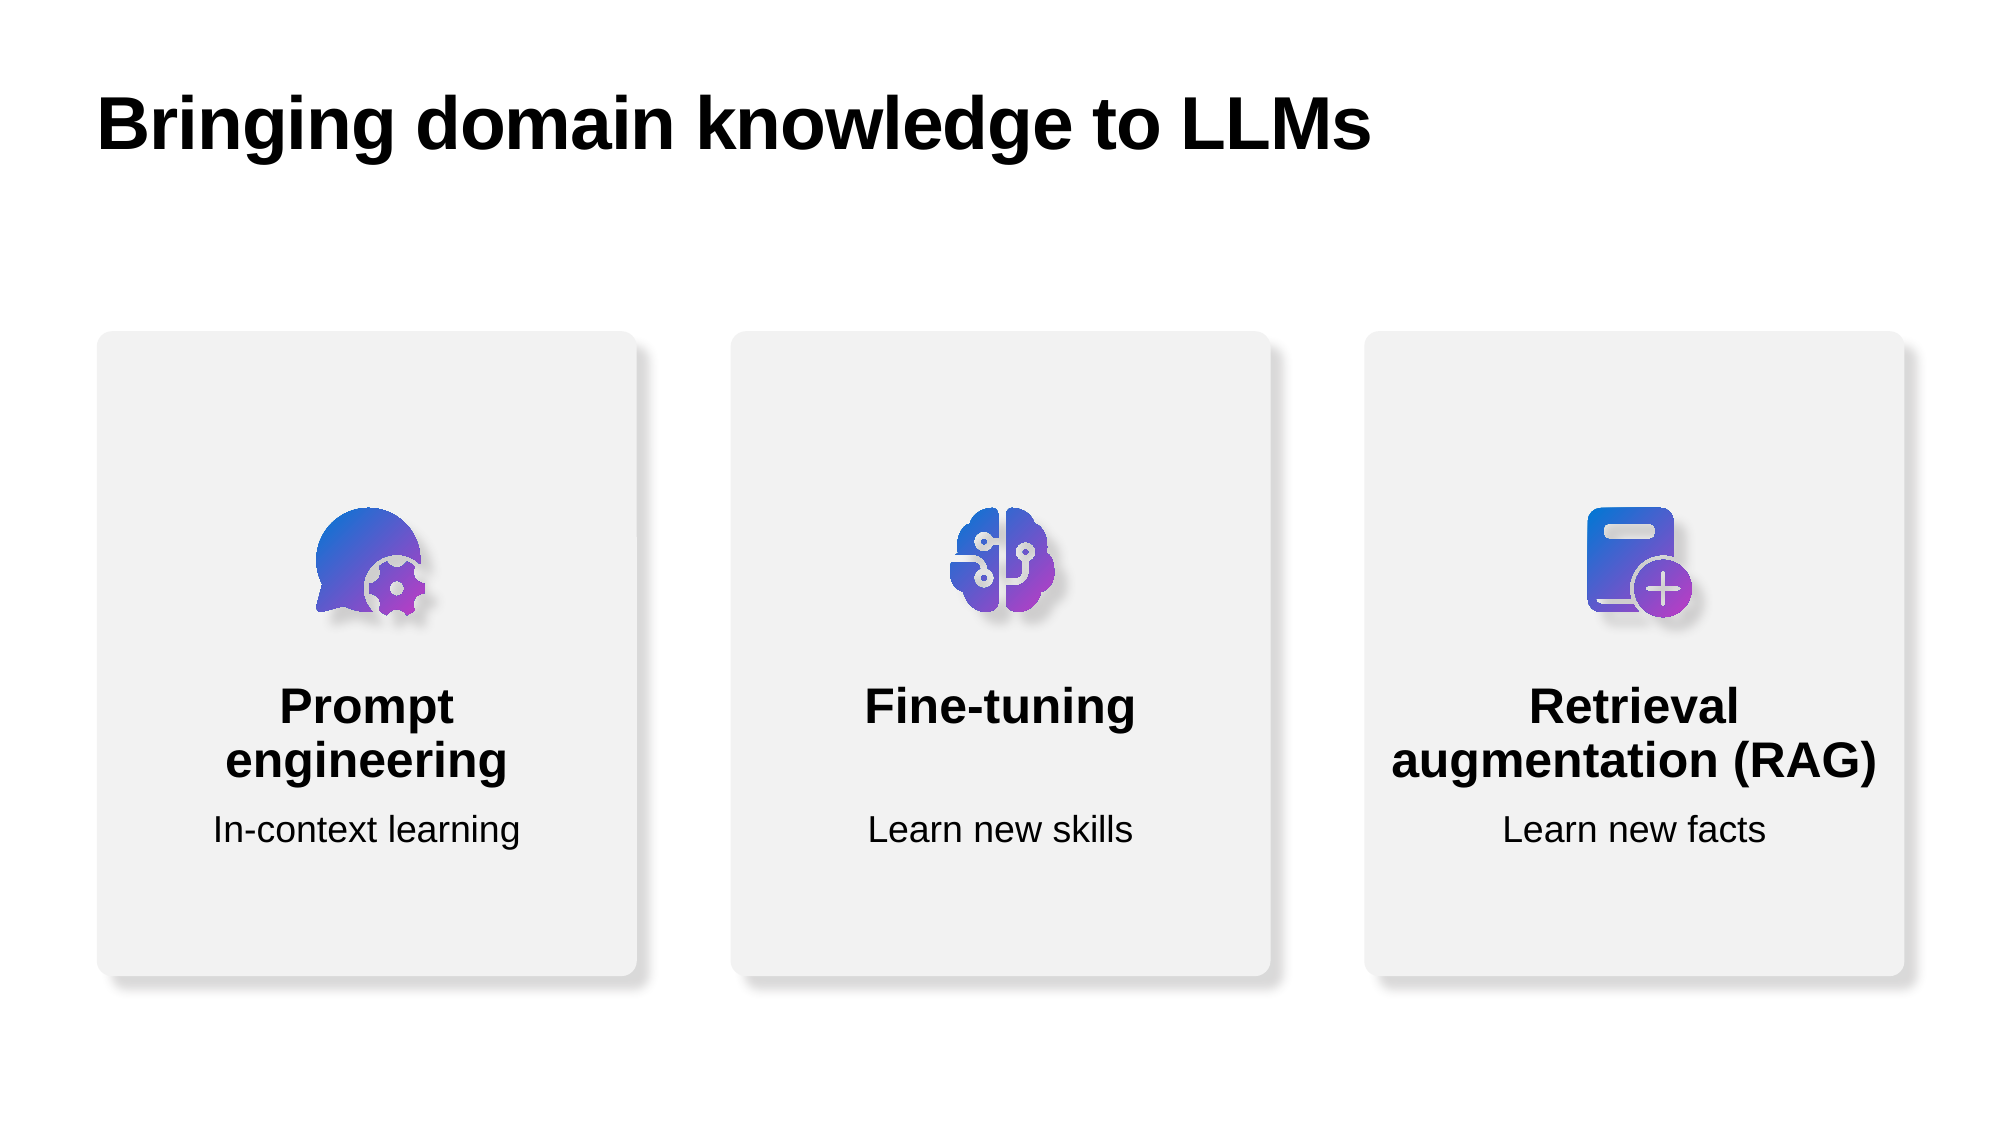

# Bringing domain knowledge to LLMs

Prompt
engineering
Fine-tuning
Retrieval
augmentation (RAG)
In-context learning
Learn new skills
Learn new facts